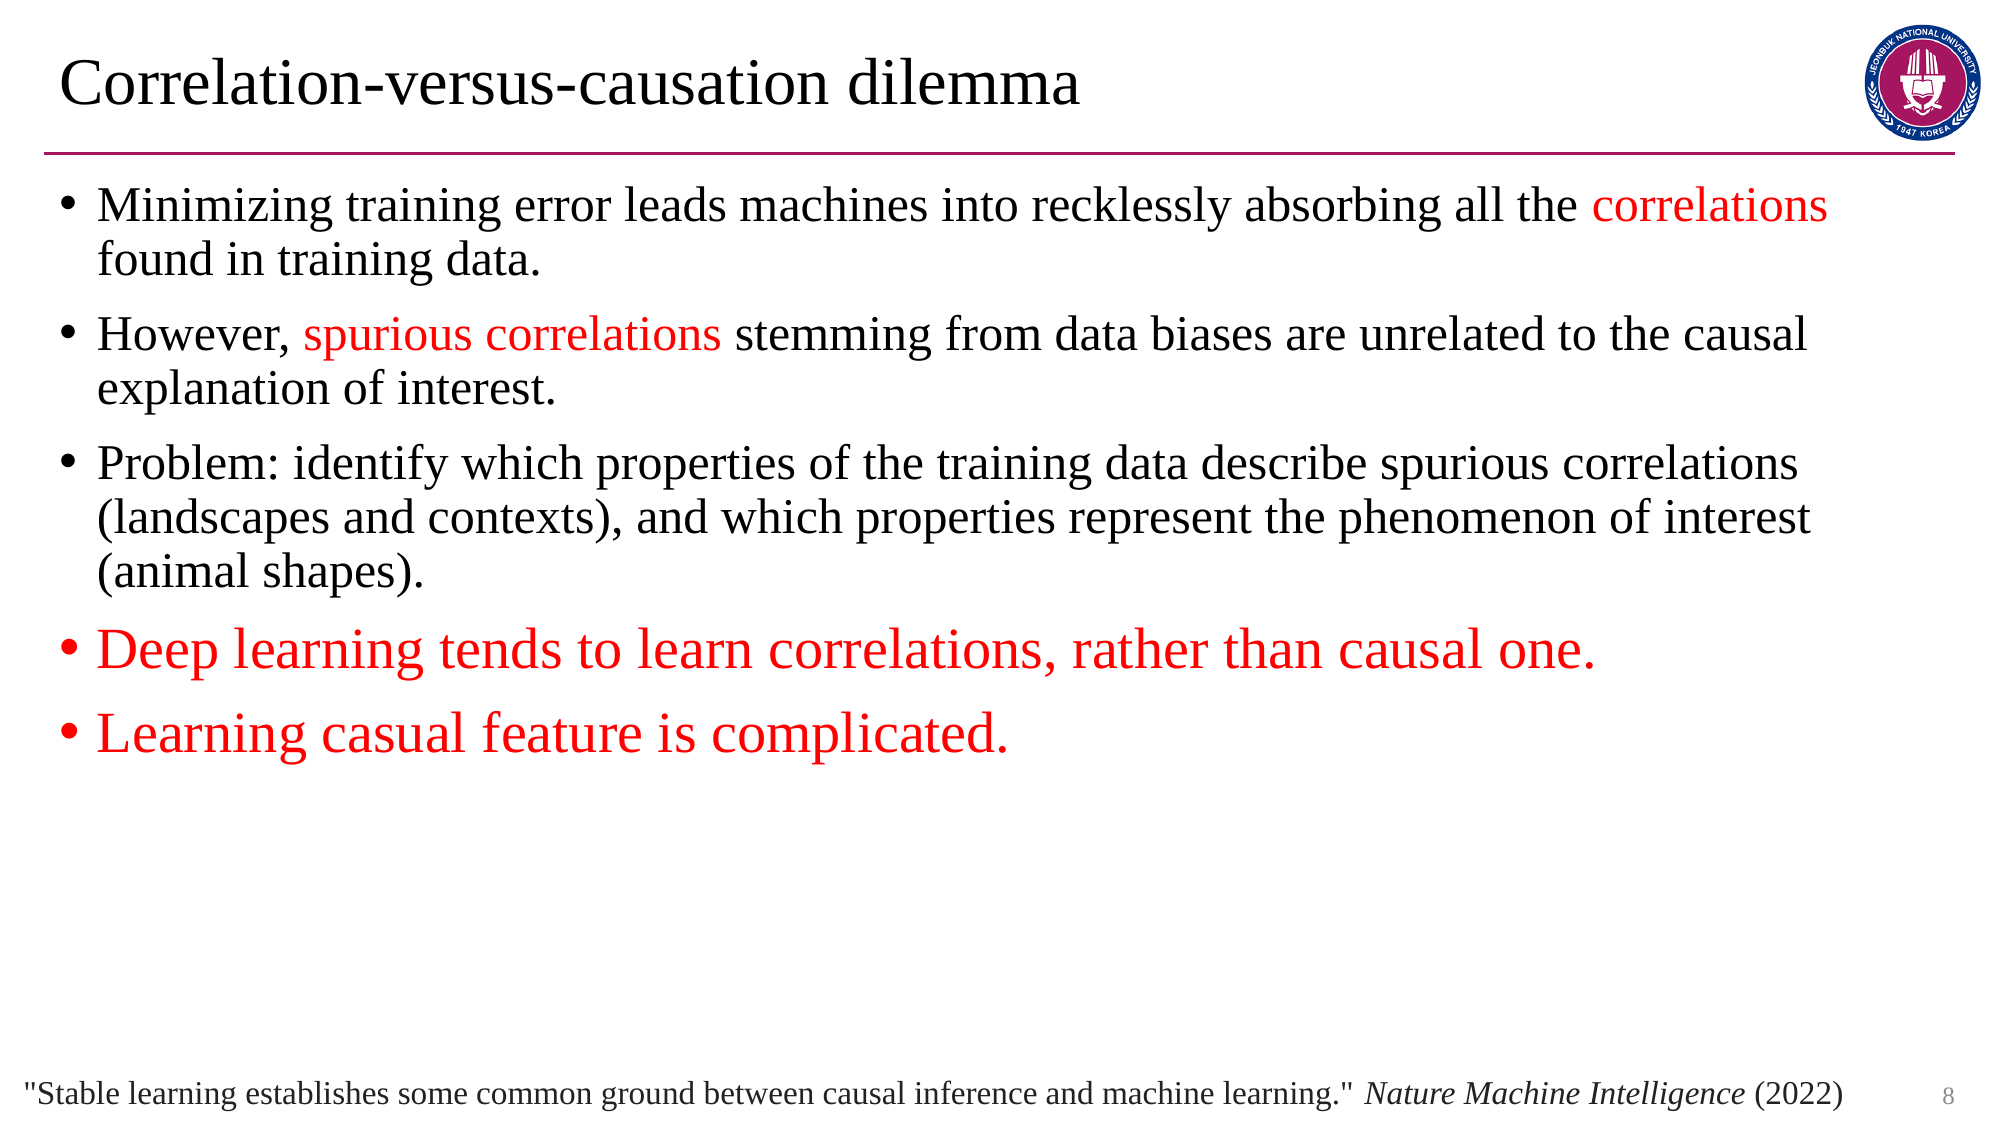

# Correlation-versus-causation dilemma
Minimizing training error leads machines into recklessly absorbing all the correlations found in training data.
However, spurious correlations stemming from data biases are unrelated to the causal explanation of interest.
Problem: identify which properties of the training data describe spurious correlations (landscapes and contexts), and which properties represent the phenomenon of interest (animal shapes).
Deep learning tends to learn correlations, rather than causal one.
Learning casual feature is complicated.
8
 "Stable learning establishes some common ground between causal inference and machine learning." Nature Machine Intelligence (2022)